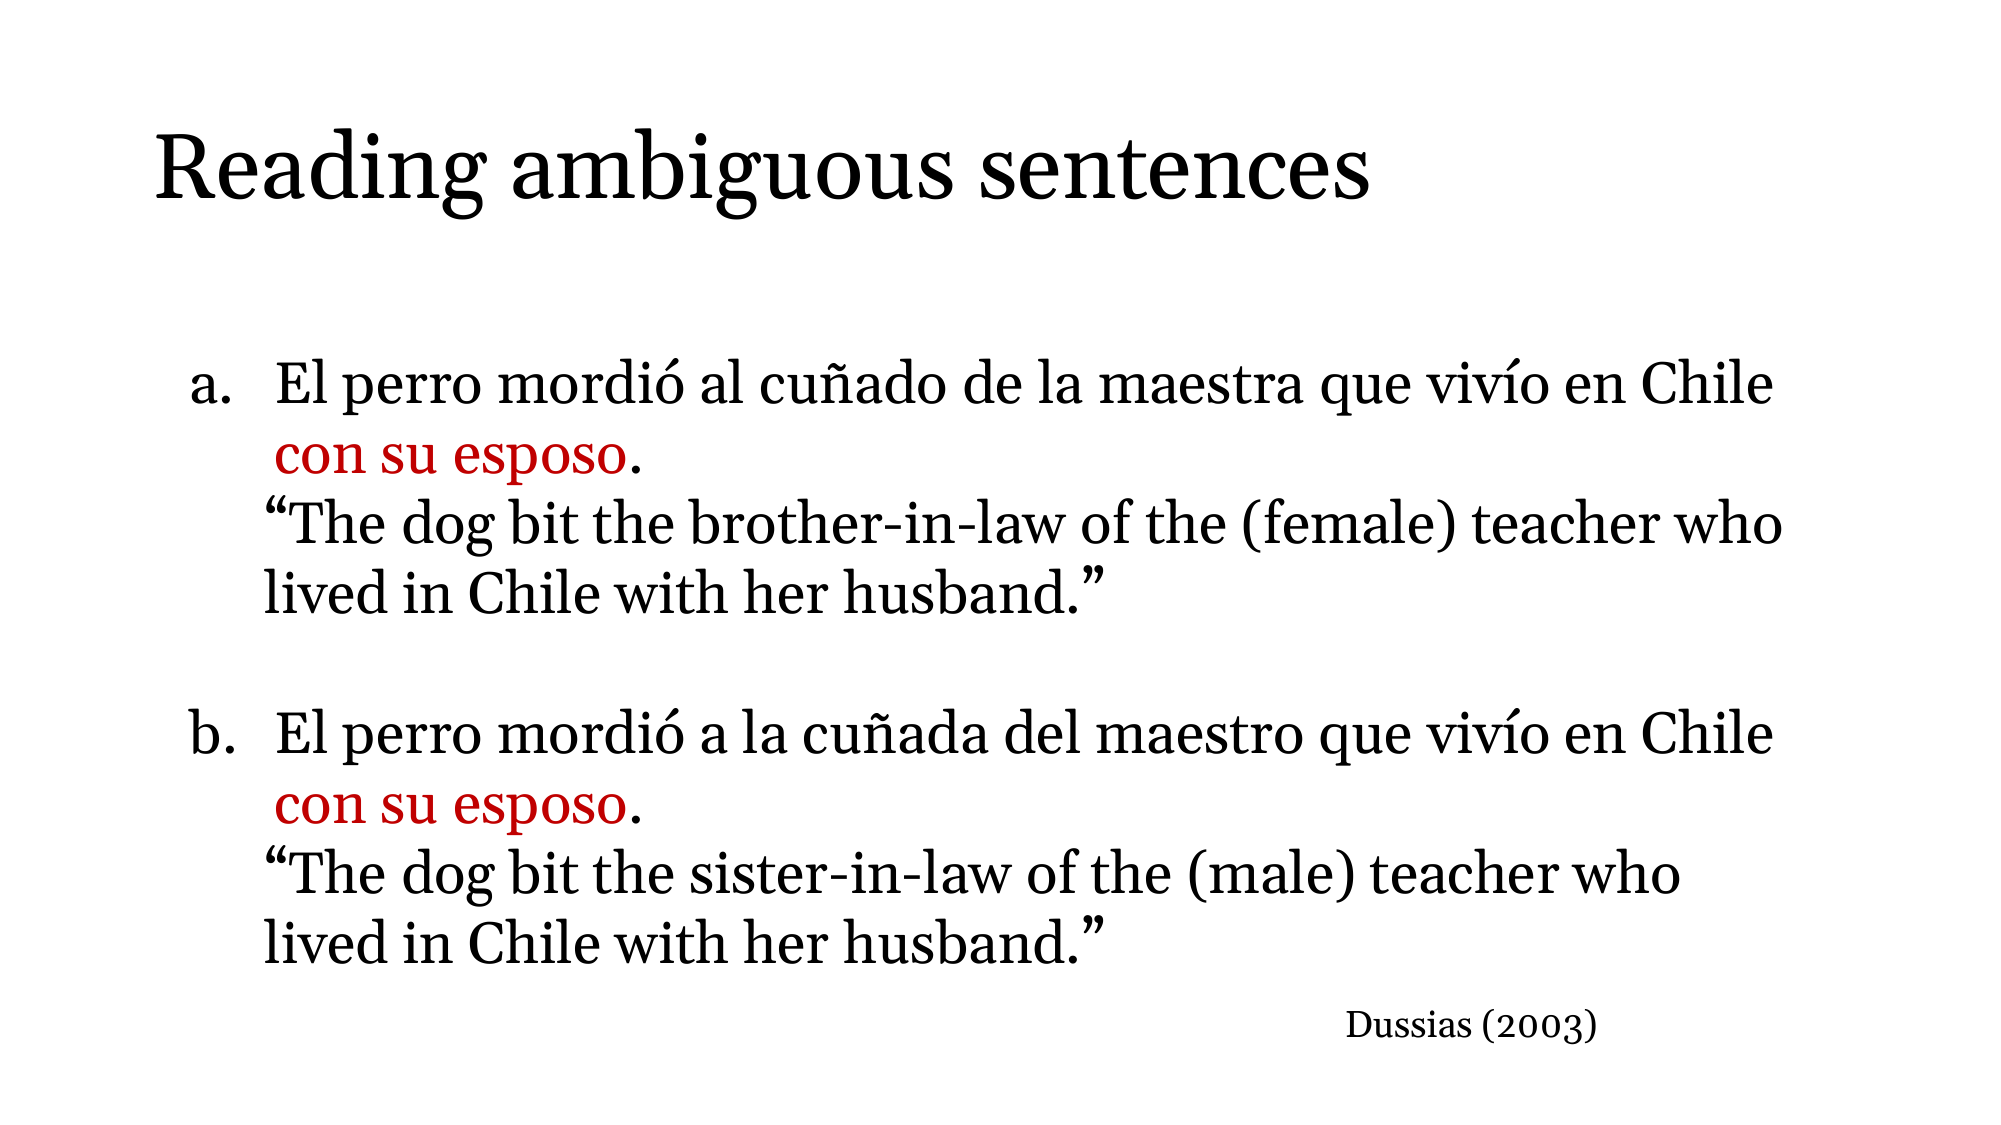

# Reading ambiguous sentences
El perro mordió al cuñado de la maestra que vivío en Chile con su esposo.
“The dog bit the brother-in-law of the (female) teacher who lived in Chile with her husband.”

El perro mordió a la cuñada del maestro que vivío en Chile con su esposo.
“The dog bit the sister-in-law of the (male) teacher who lived in Chile with her husband.”
Dussias (2003)